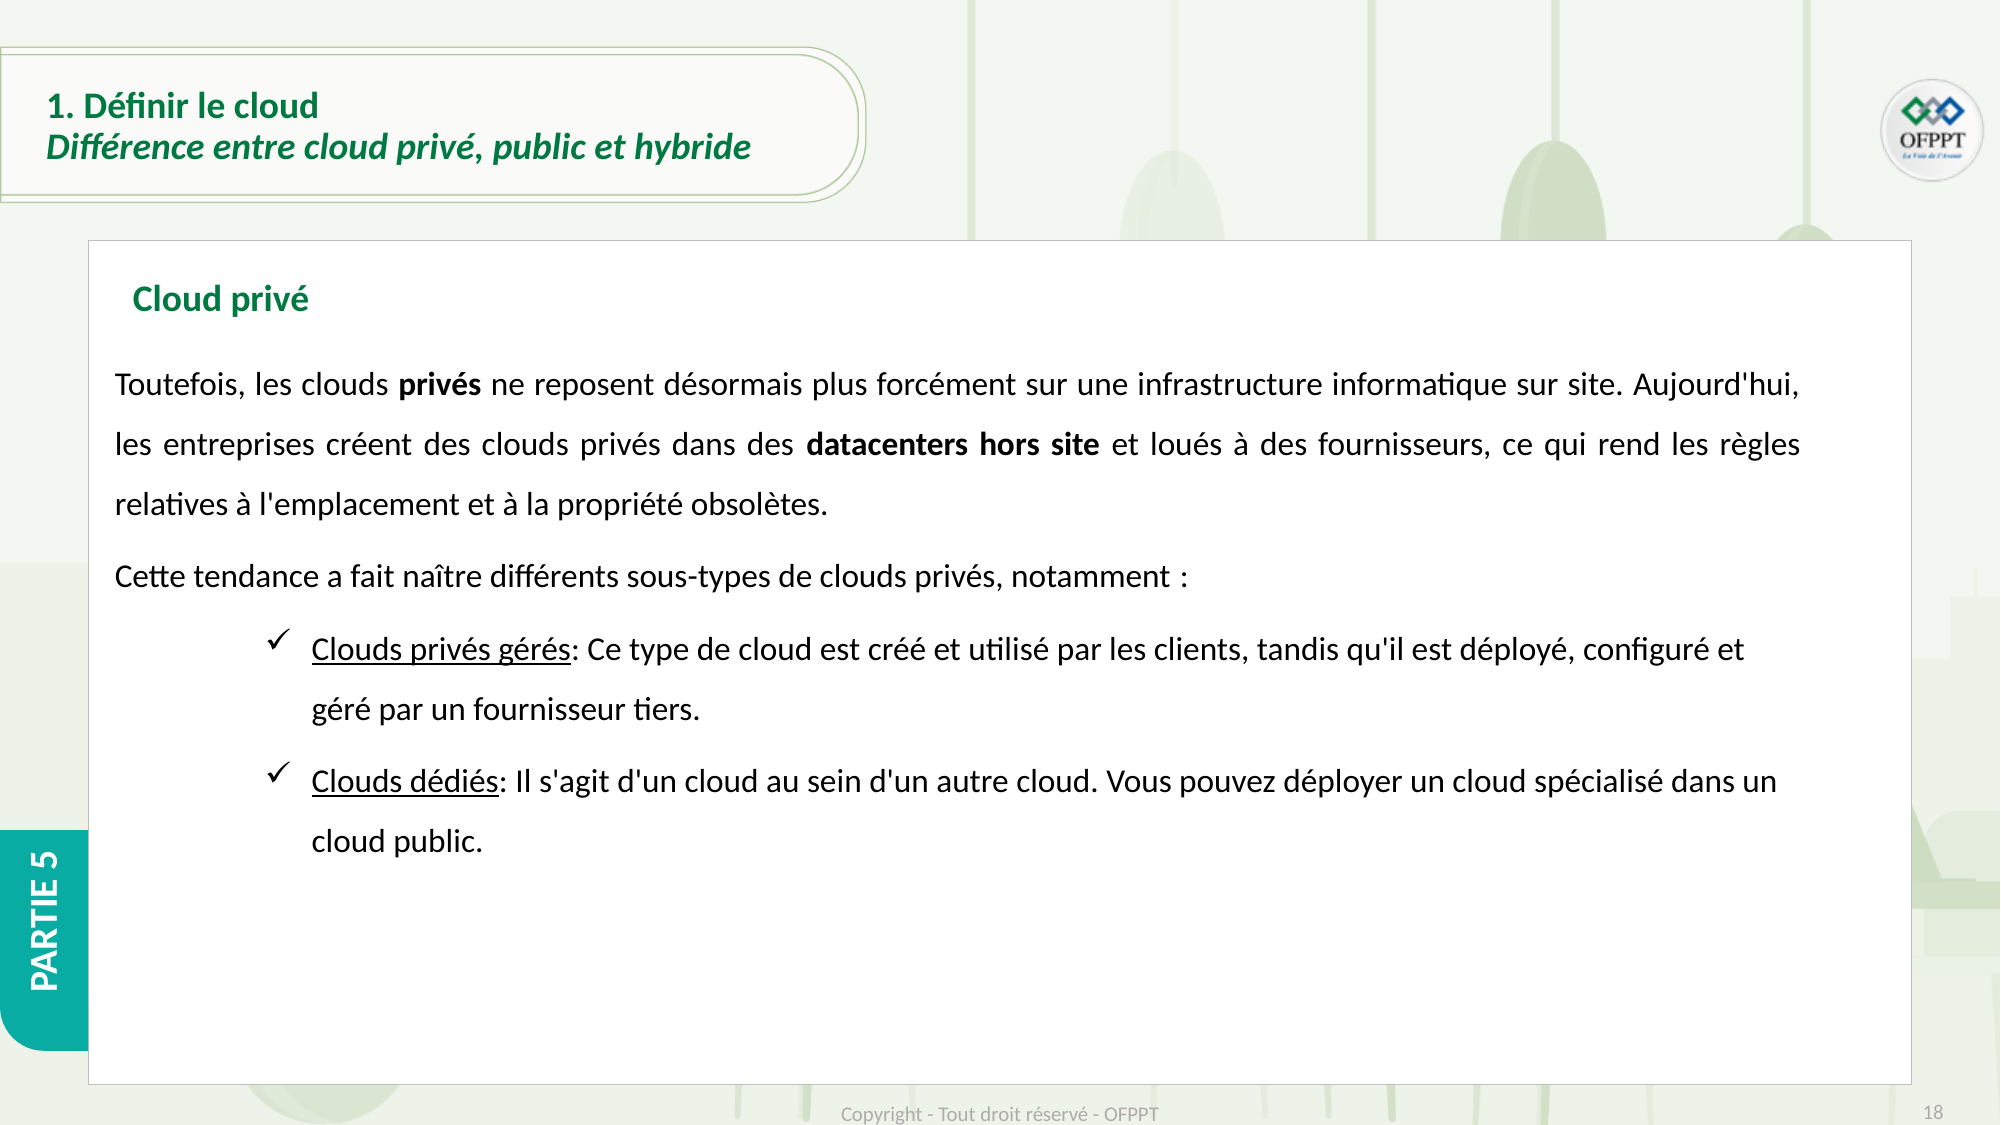

1. Définir le cloud
Différence entre cloud privé, public et hybride
Cloud privé
Toutefois, les clouds privés ne reposent désormais plus forcément sur une infrastructure informatique sur site. Aujourd'hui, les entreprises créent des clouds privés dans des datacenters hors site et loués à des fournisseurs, ce qui rend les règles relatives à l'emplacement et à la propriété obsolètes.
Cette tendance a fait naître différents sous-types de clouds privés, notamment :
Clouds privés gérés: Ce type de cloud est créé et utilisé par les clients, tandis qu'il est déployé, configuré et géré par un fournisseur tiers.
Clouds dédiés: Il s'agit d'un cloud au sein d'un autre cloud. Vous pouvez déployer un cloud spécialisé dans un cloud public.